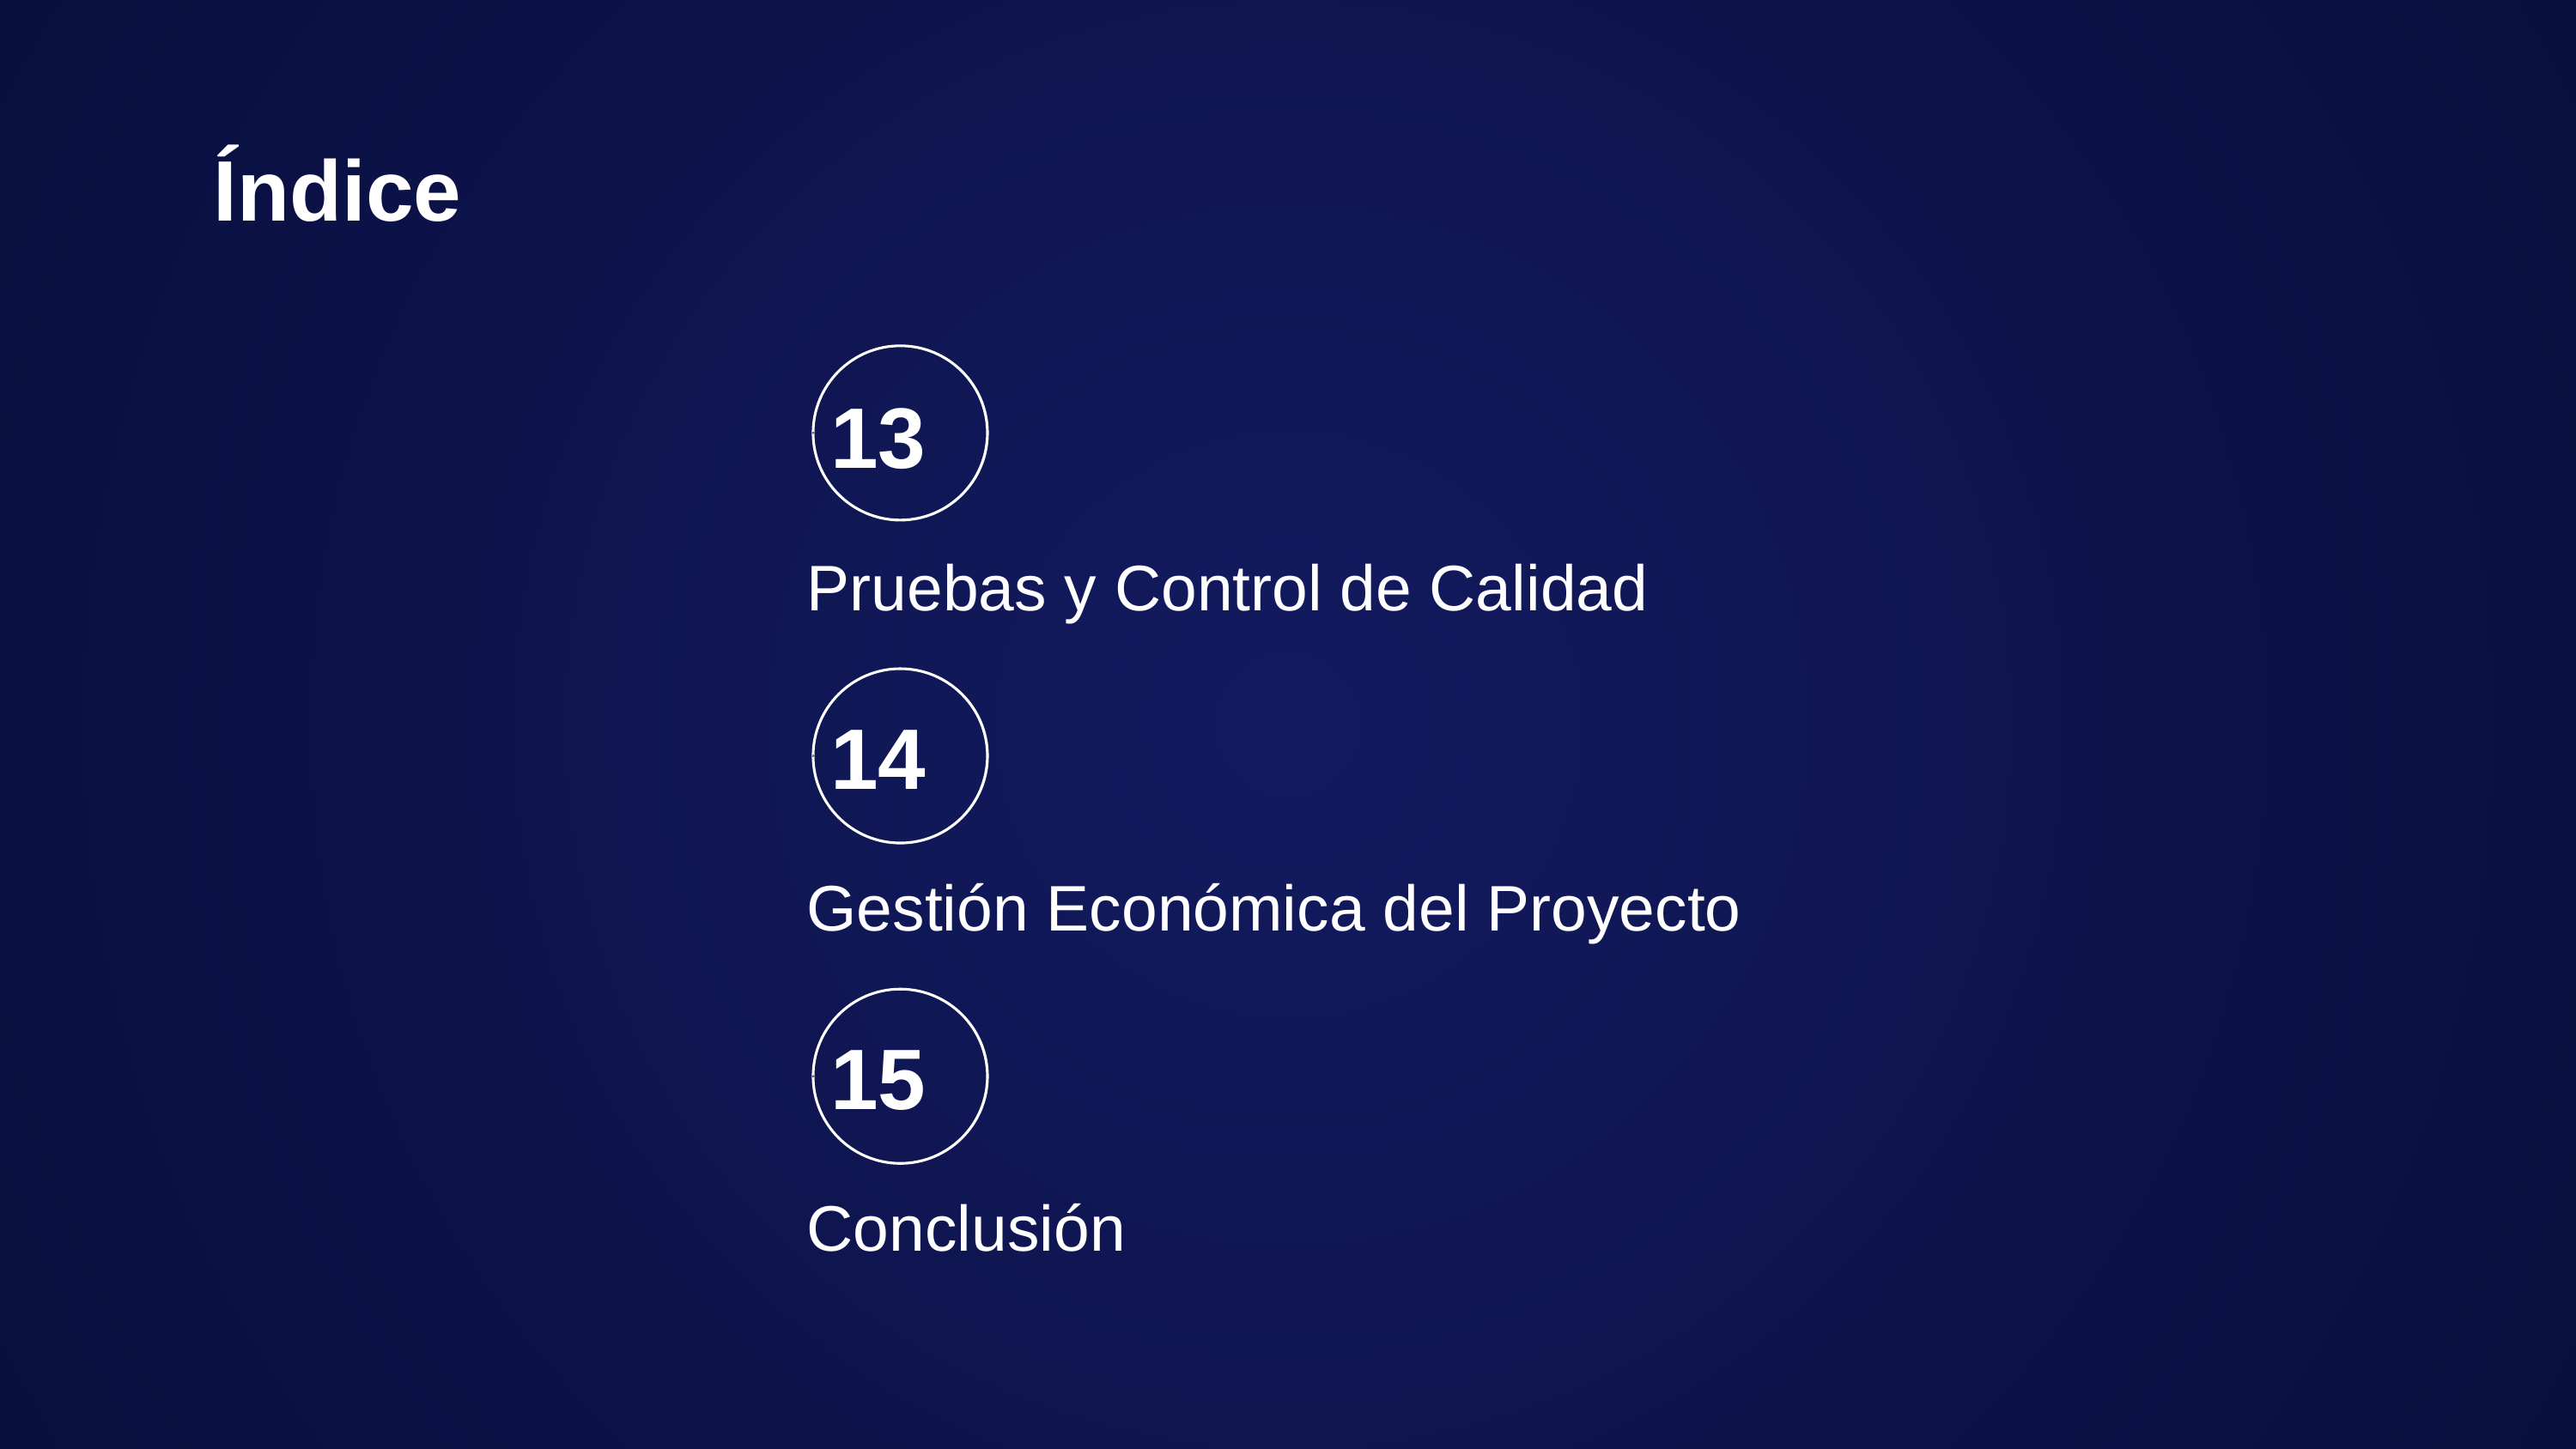

Índice

13
Pruebas y Control de Calidad

14
Gestión Económica del Proyecto

15
Conclusión